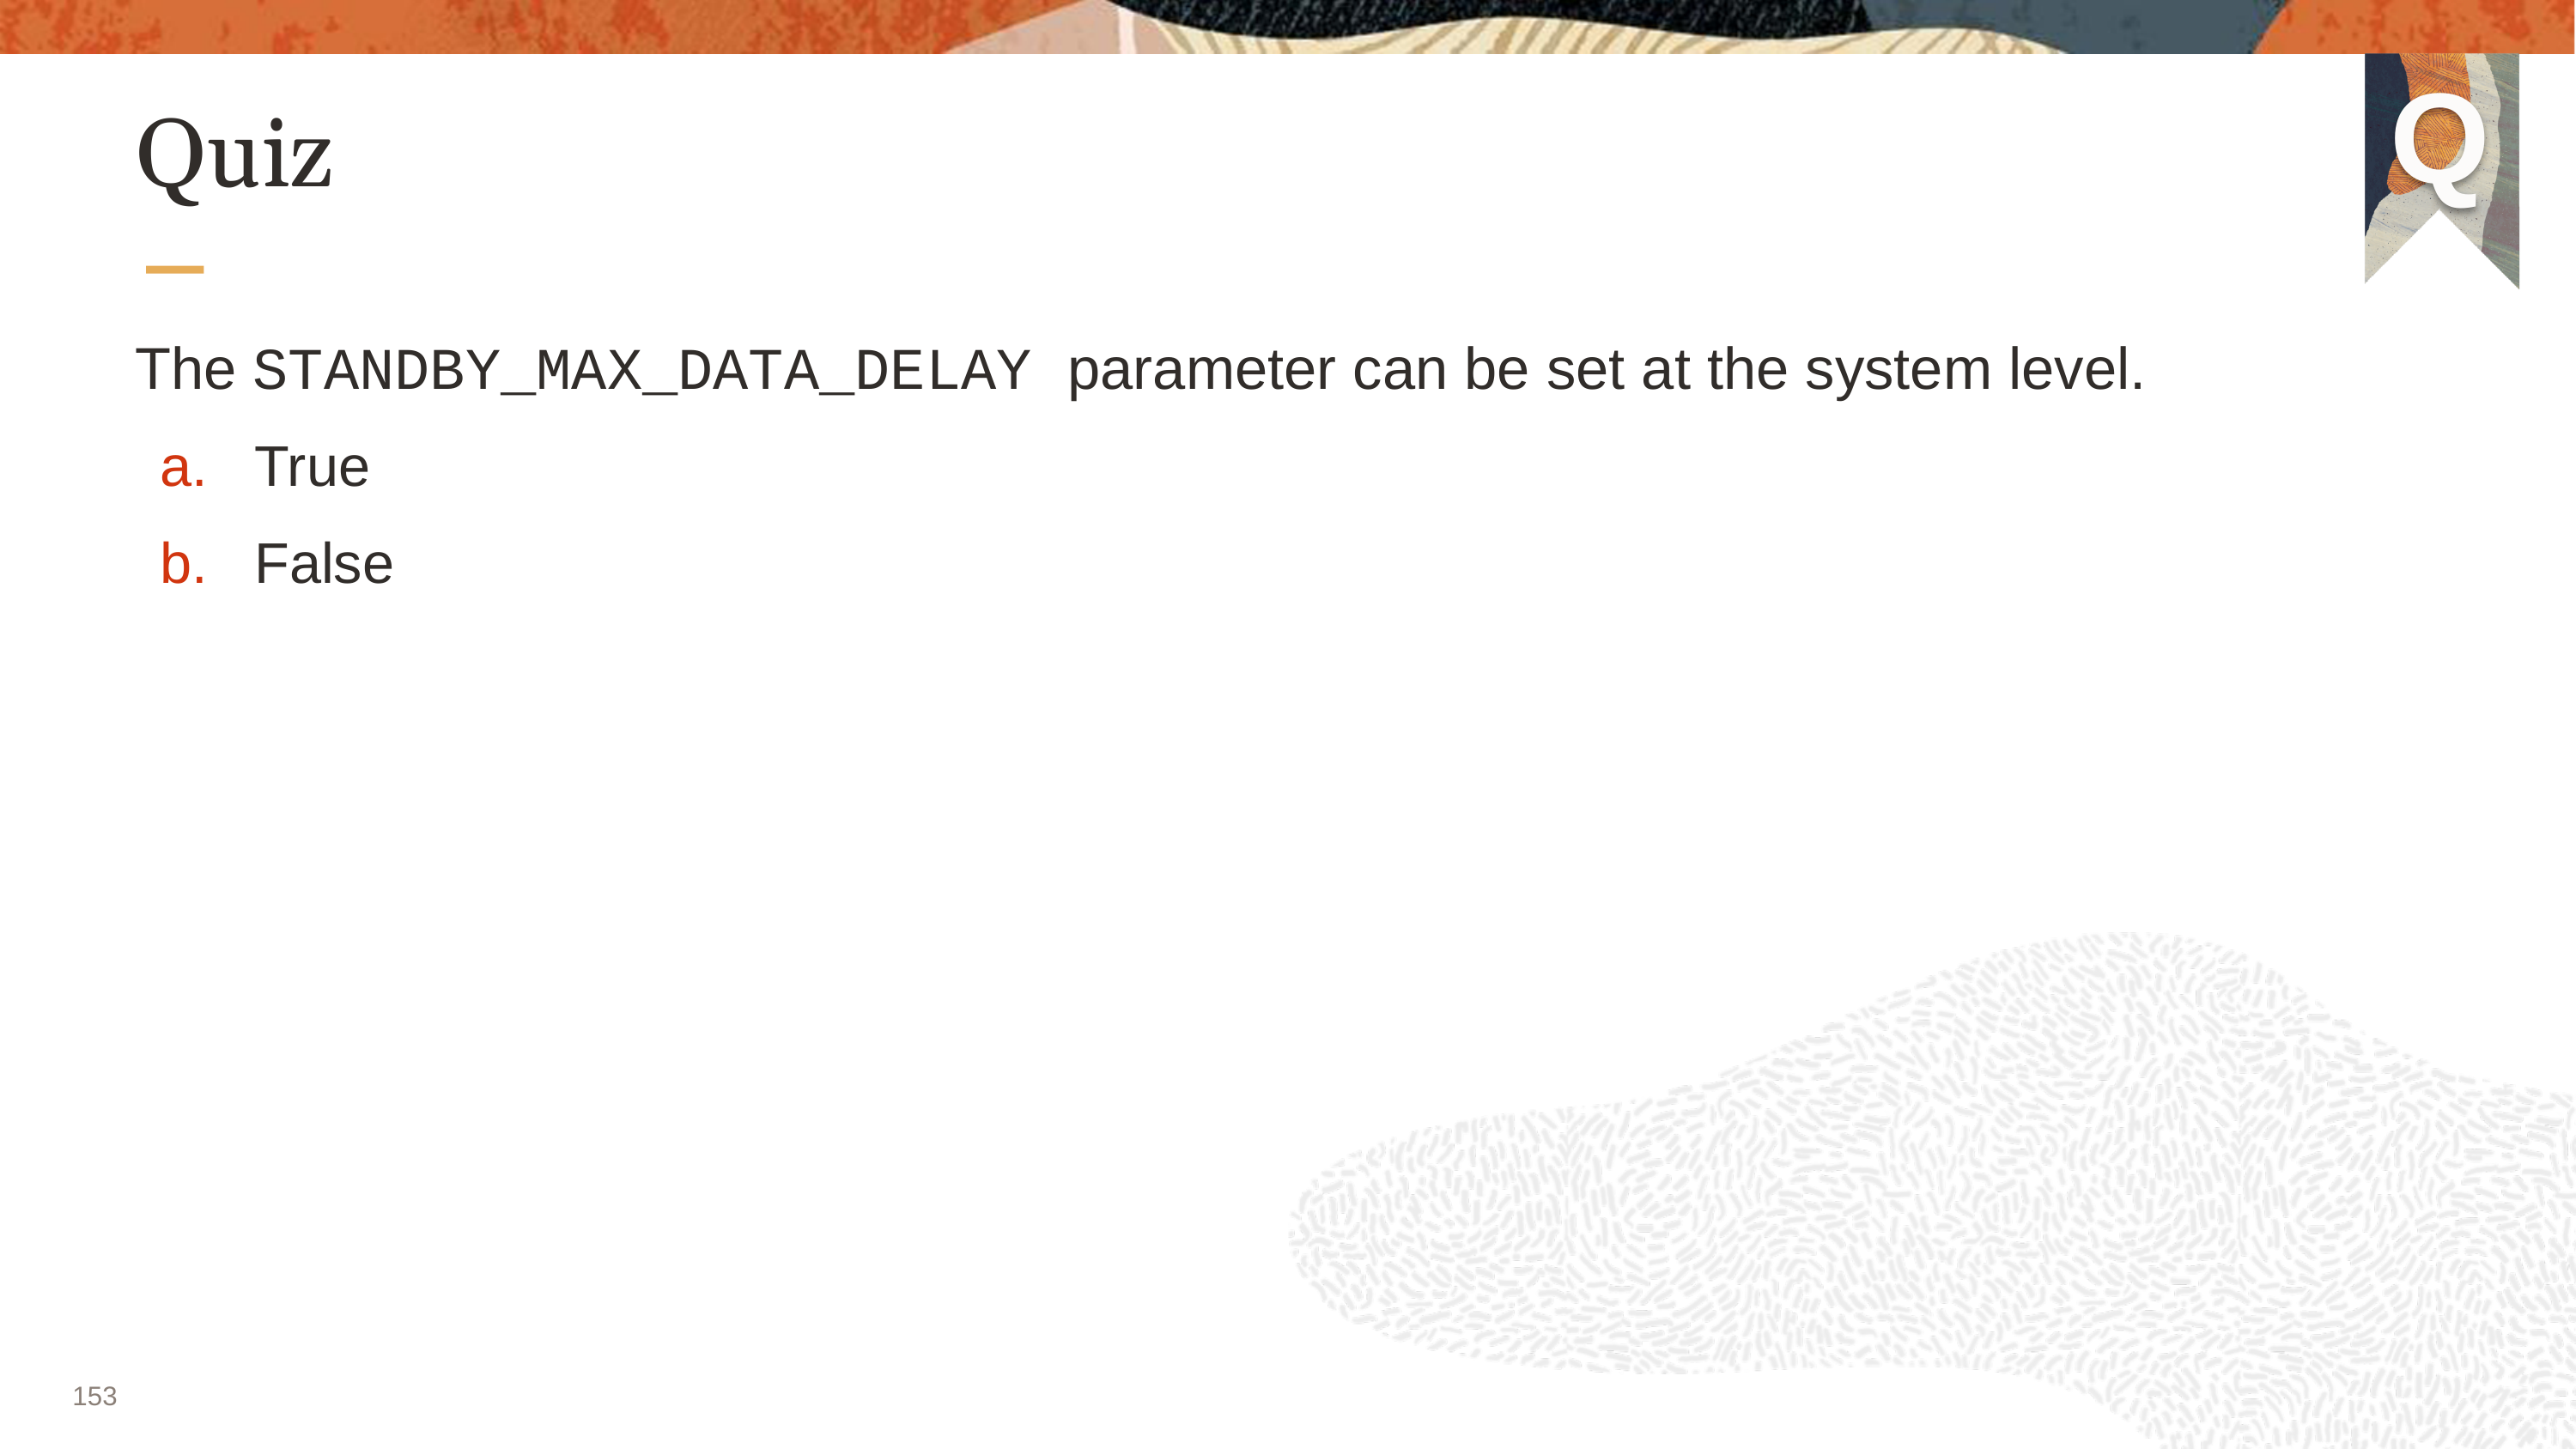

# Quiz
The STANDBY_MAX_DATA_DELAY parameter can be set at the system level.
True
False